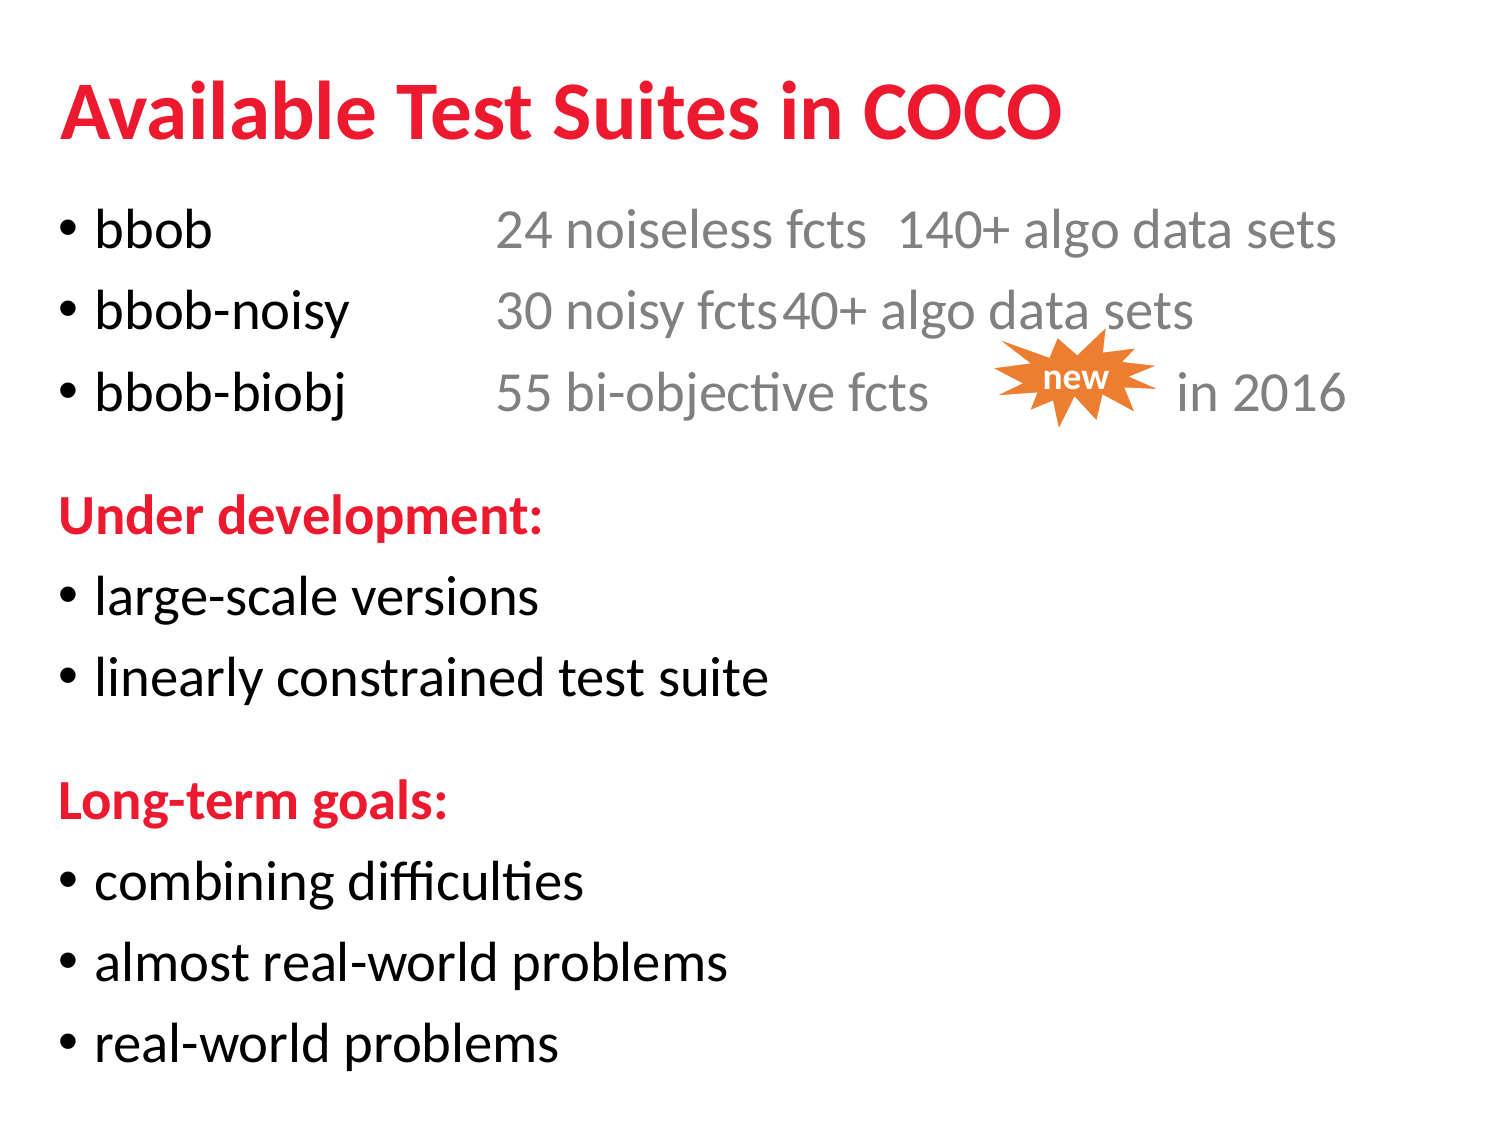

# Available Test Suites in COCO
bbob	24 noiseless fcts		140+ algo data sets
bbob-noisy	30 noisy fcts			40+ algo data sets
bbob-biobj	55 bi-objective fcts	             in 2016

Under development:
large-scale versions
linearly constrained test suite

Long-term goals:
combining difficulties
almost real-world problems
real-world problems
new